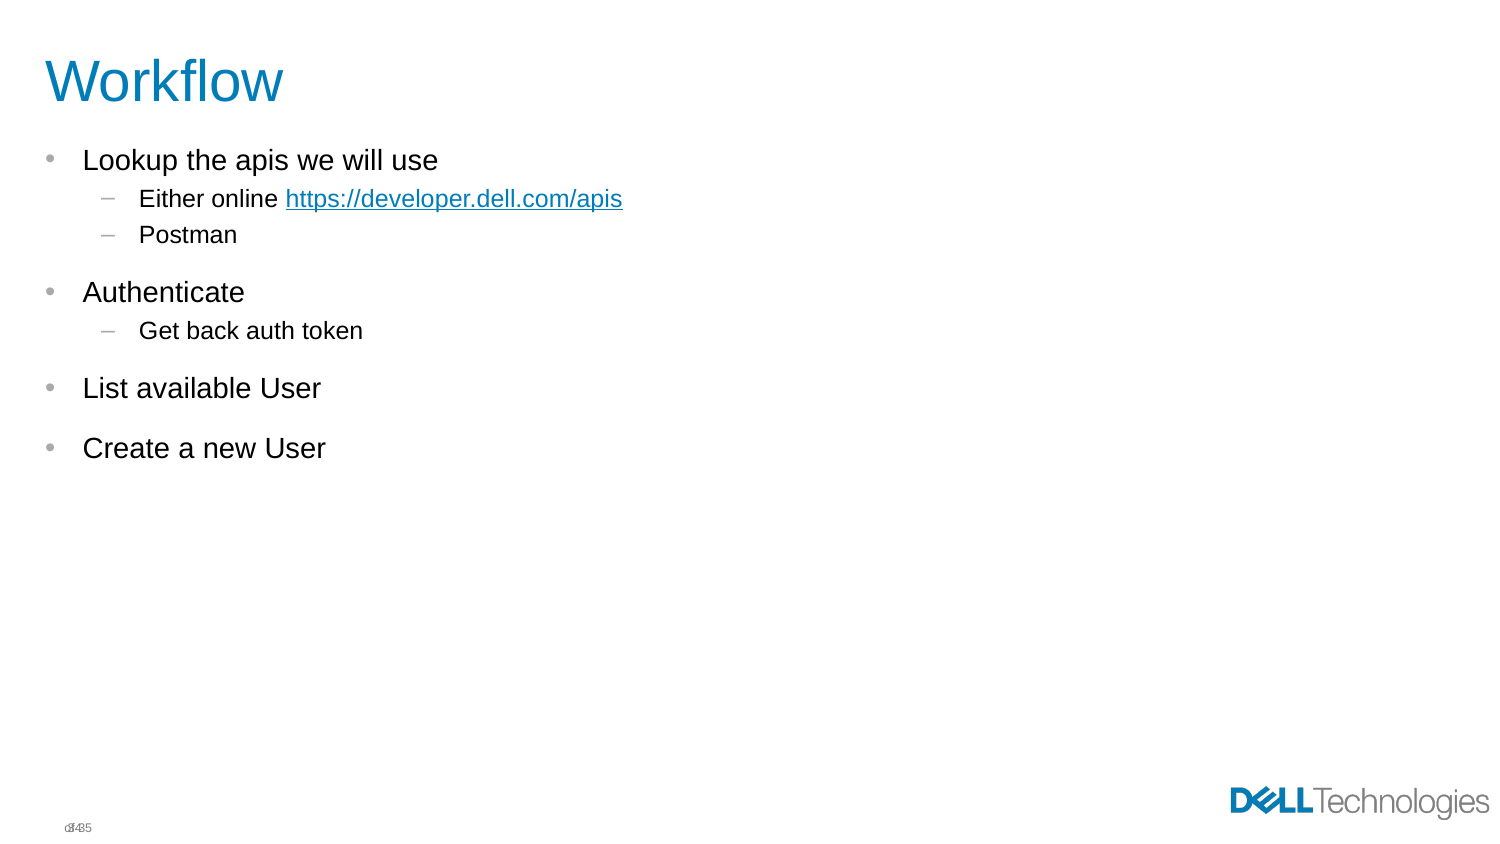

# Workflow
Lookup the apis we will use
Either online https://developer.dell.com/apis
Postman
Authenticate
Get back auth token
List available User
Create a new User